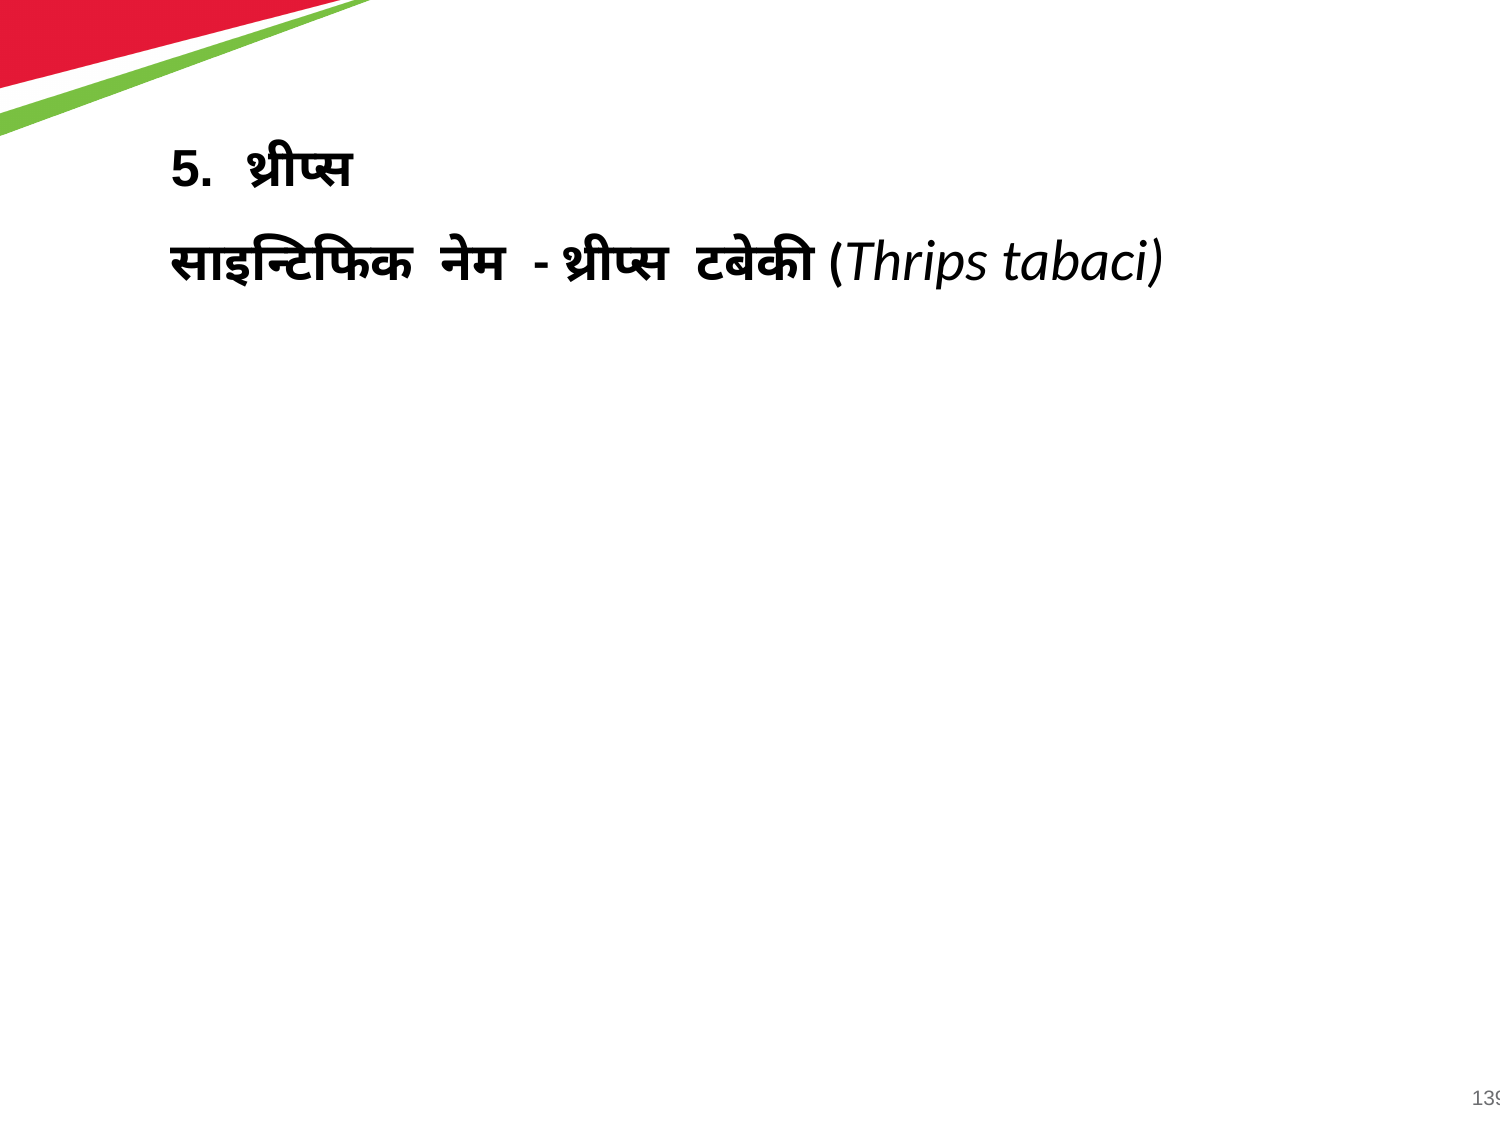

थ्रीप्स
साइन्टिफिक  नेम  - थ्रीप्स  टबेकी (Thrips tabaci)